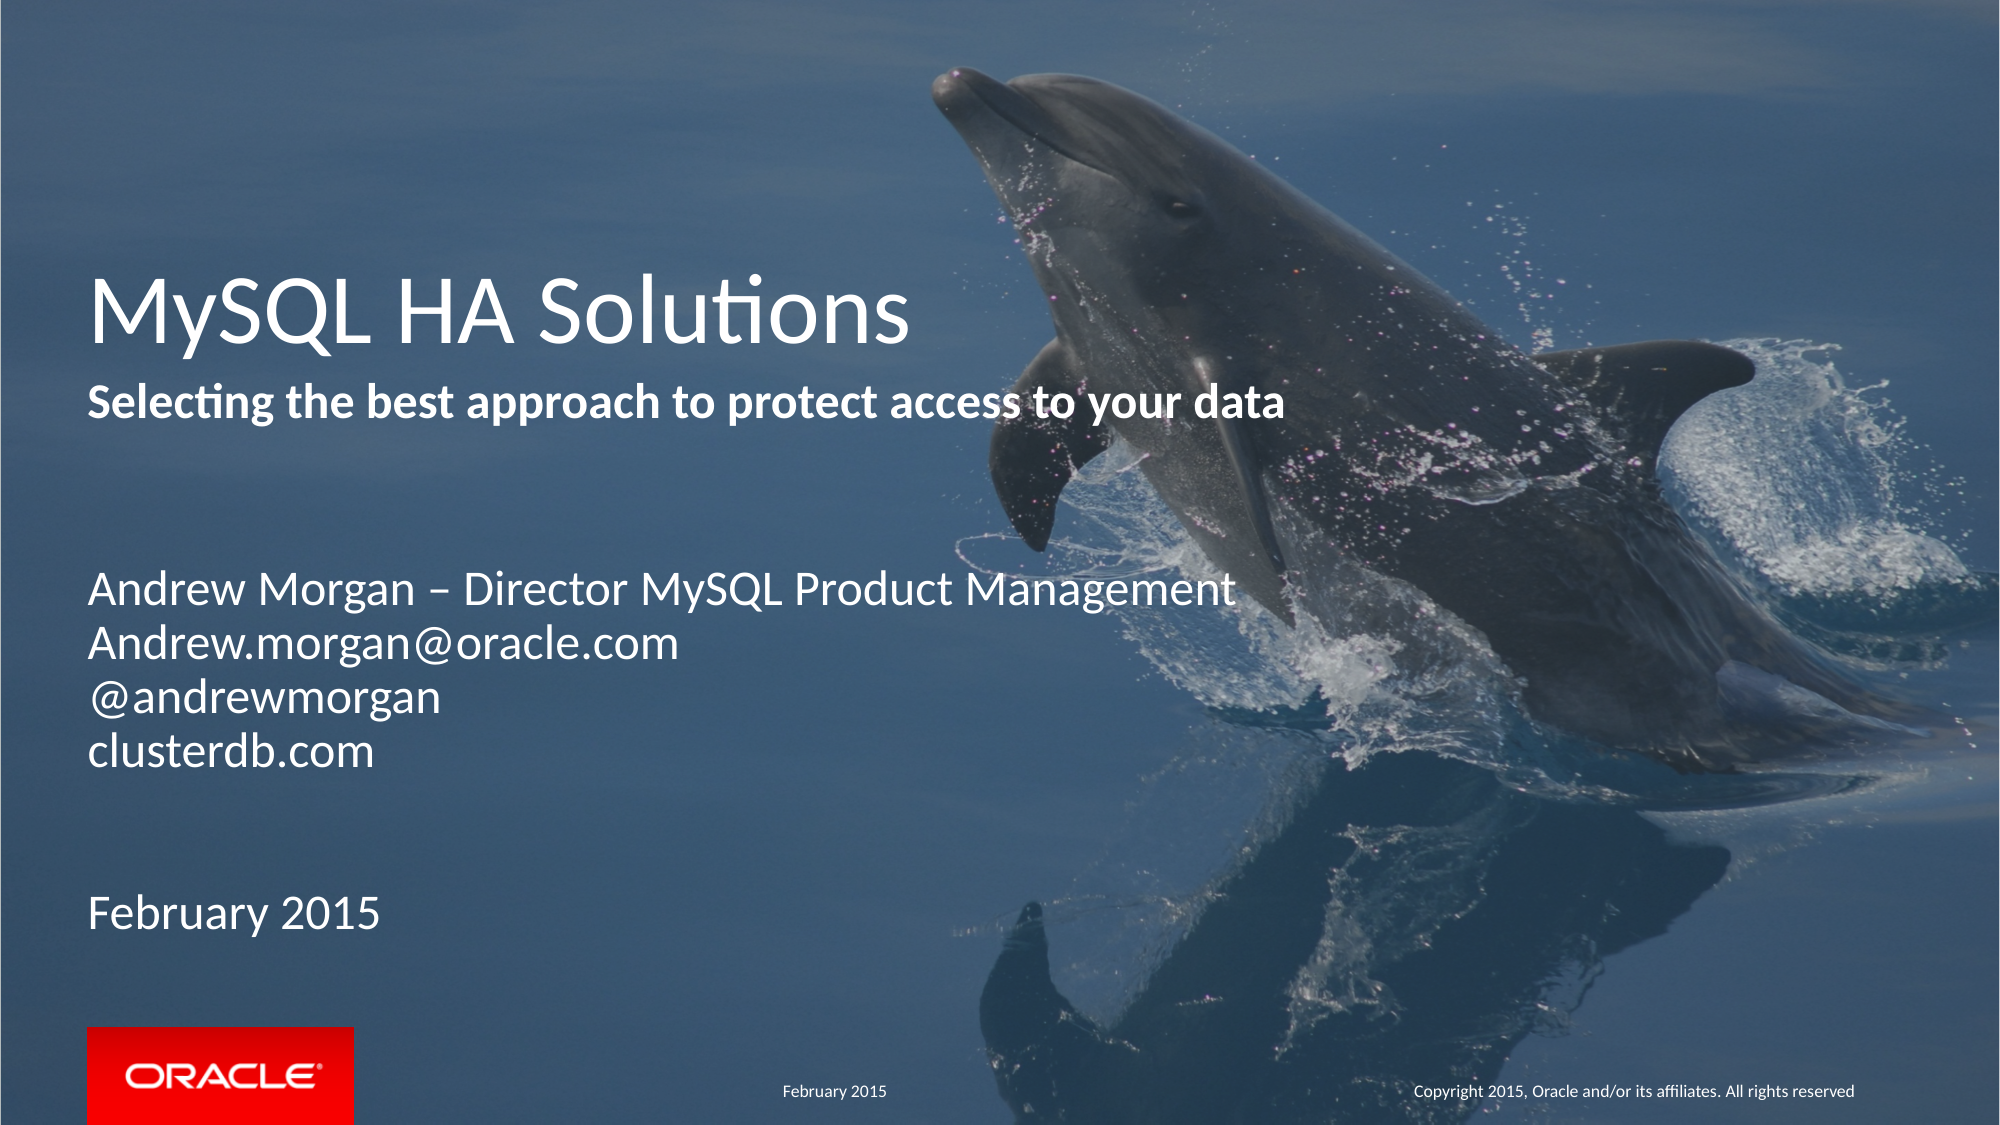

# MySQL HA Solutions
Selecting the best approach to protect access to your data
Andrew Morgan – Director MySQL Product Management
Andrew.morgan@oracle.com
@andrewmorgan
clusterdb.com

February 2015
February 2015
Copyright 2015, Oracle and/or its affiliates. All rights reserved